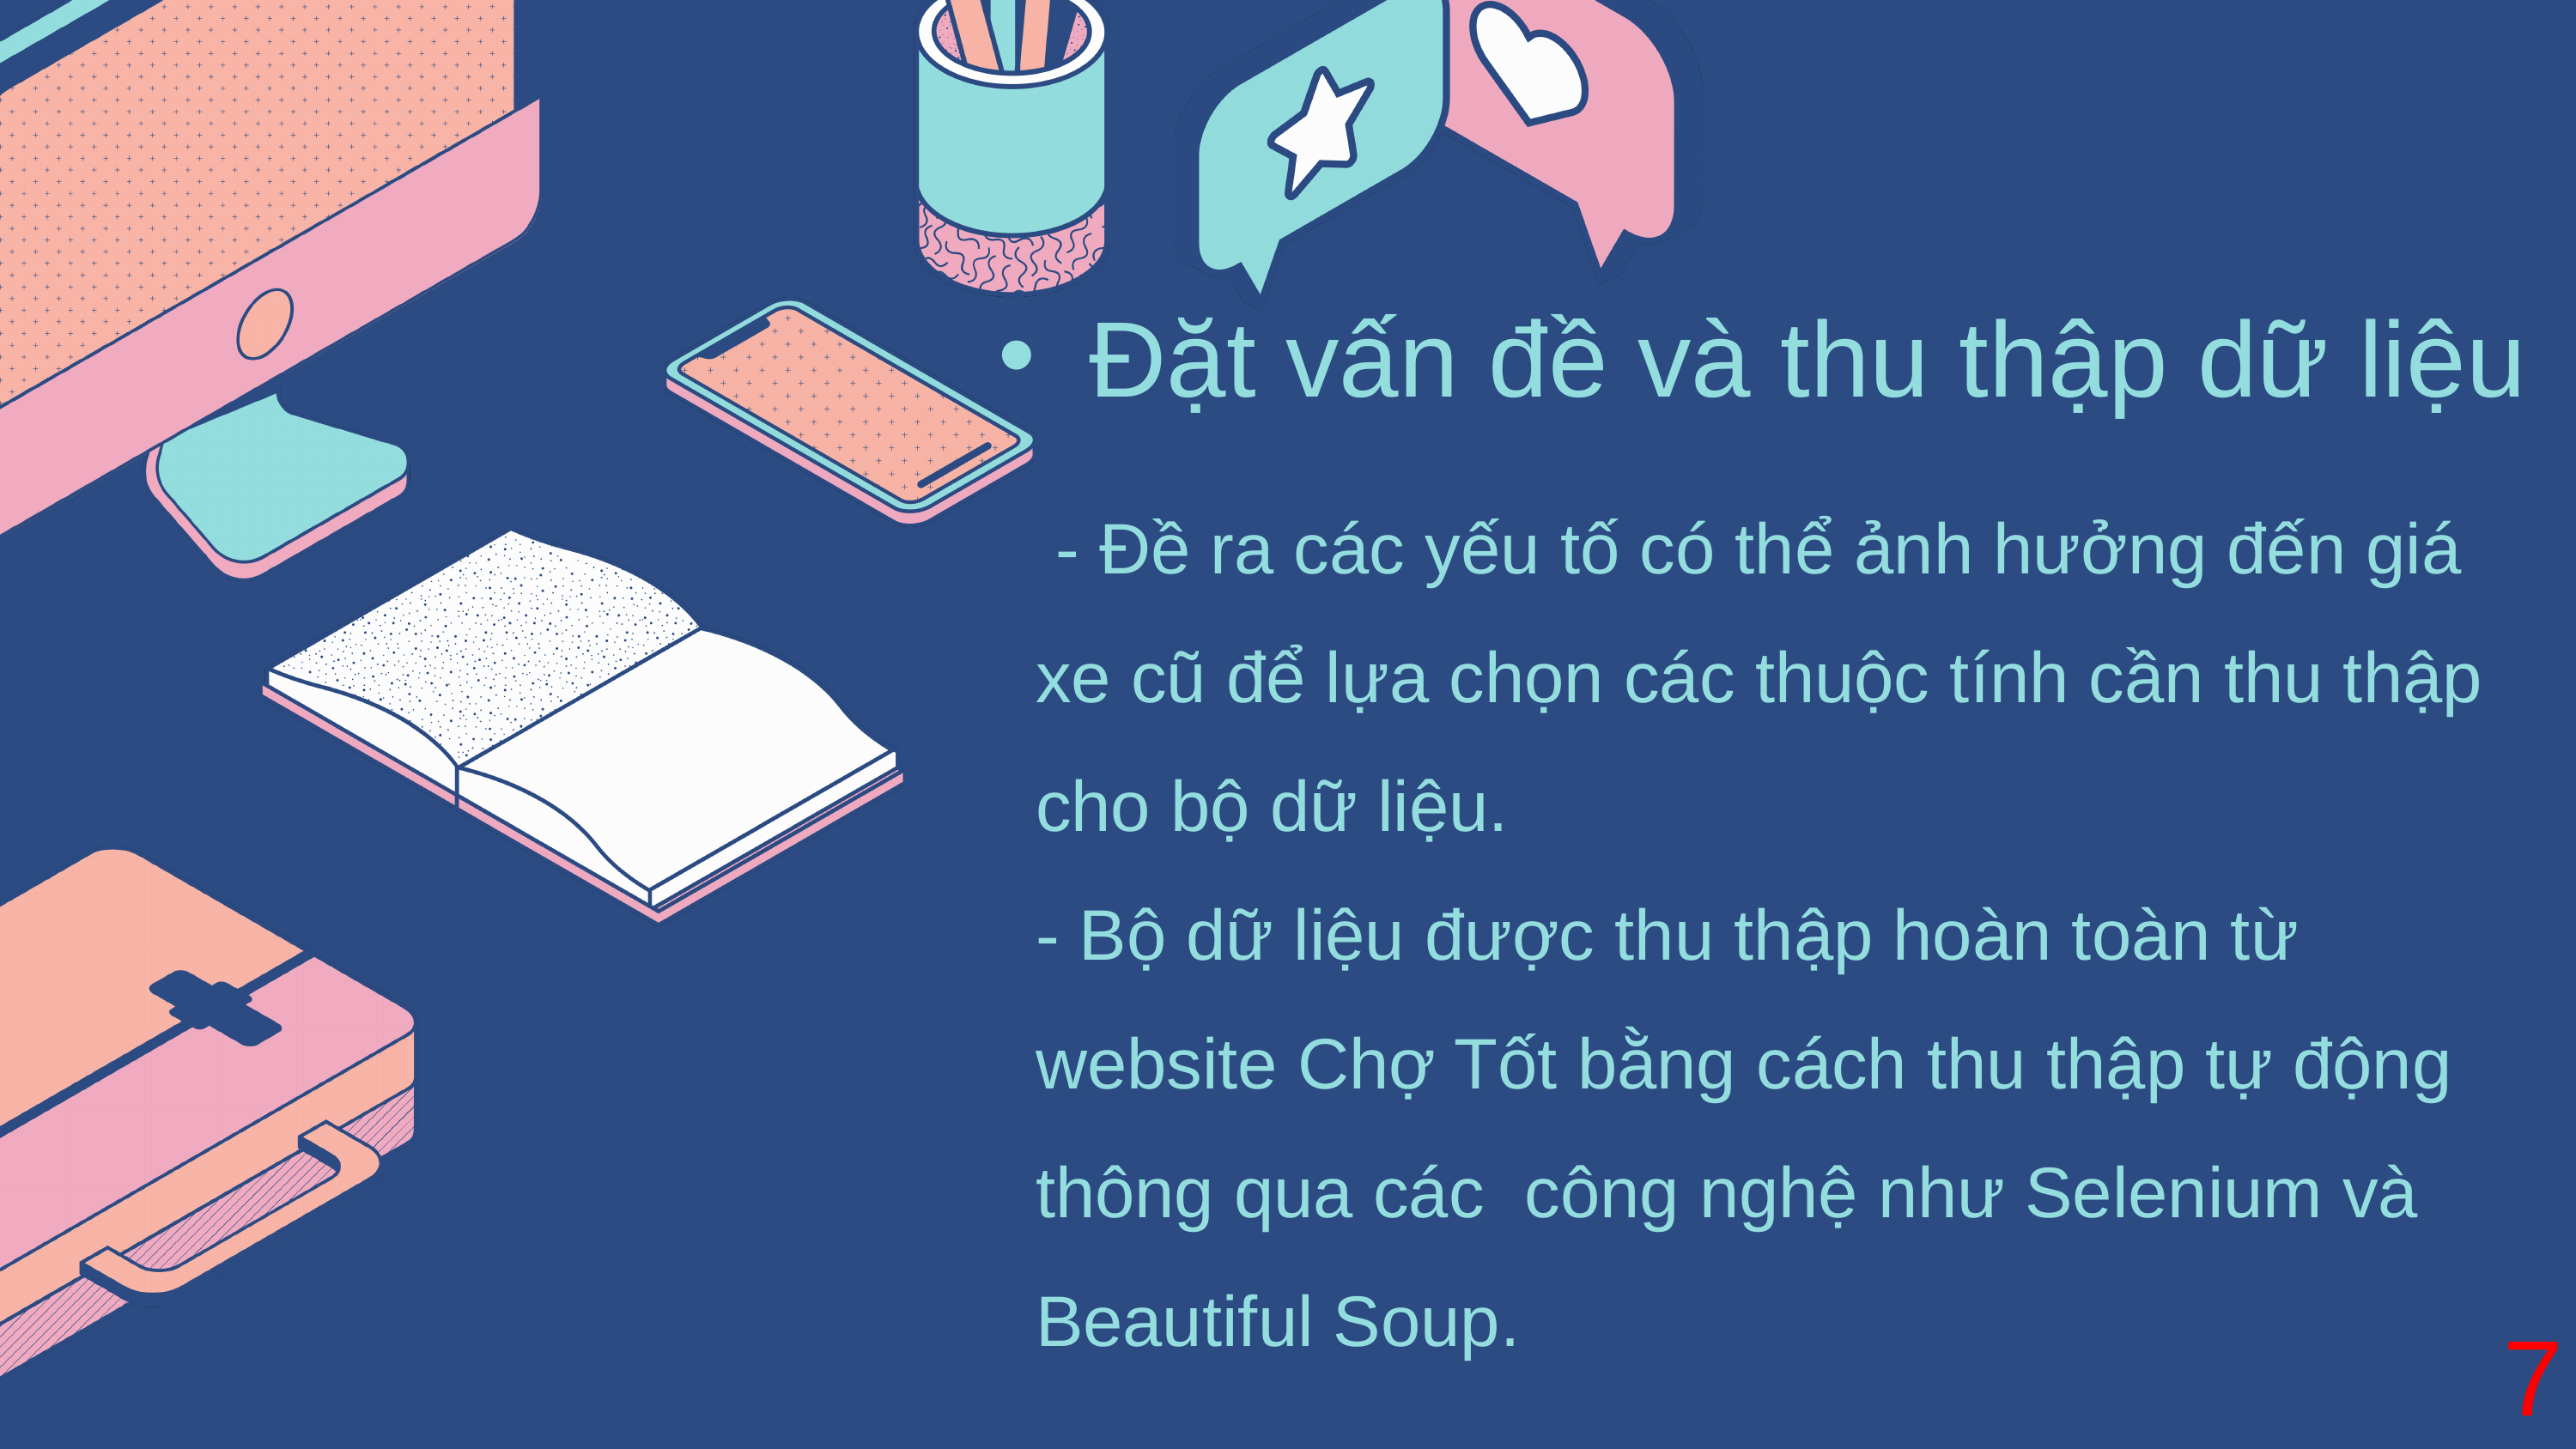

Đặt vấn đề và thu thập dữ liệu
 - Đề ra các yếu tố có thể ảnh hưởng đến giá xe cũ để lựa chọn các thuộc tính cần thu thập cho bộ dữ liệu.
- Bộ dữ liệu được thu thập hoàn toàn từ website Chợ Tốt bằng cách thu thập tự động thông qua các  công nghệ như Selenium và Beautiful Soup.

7